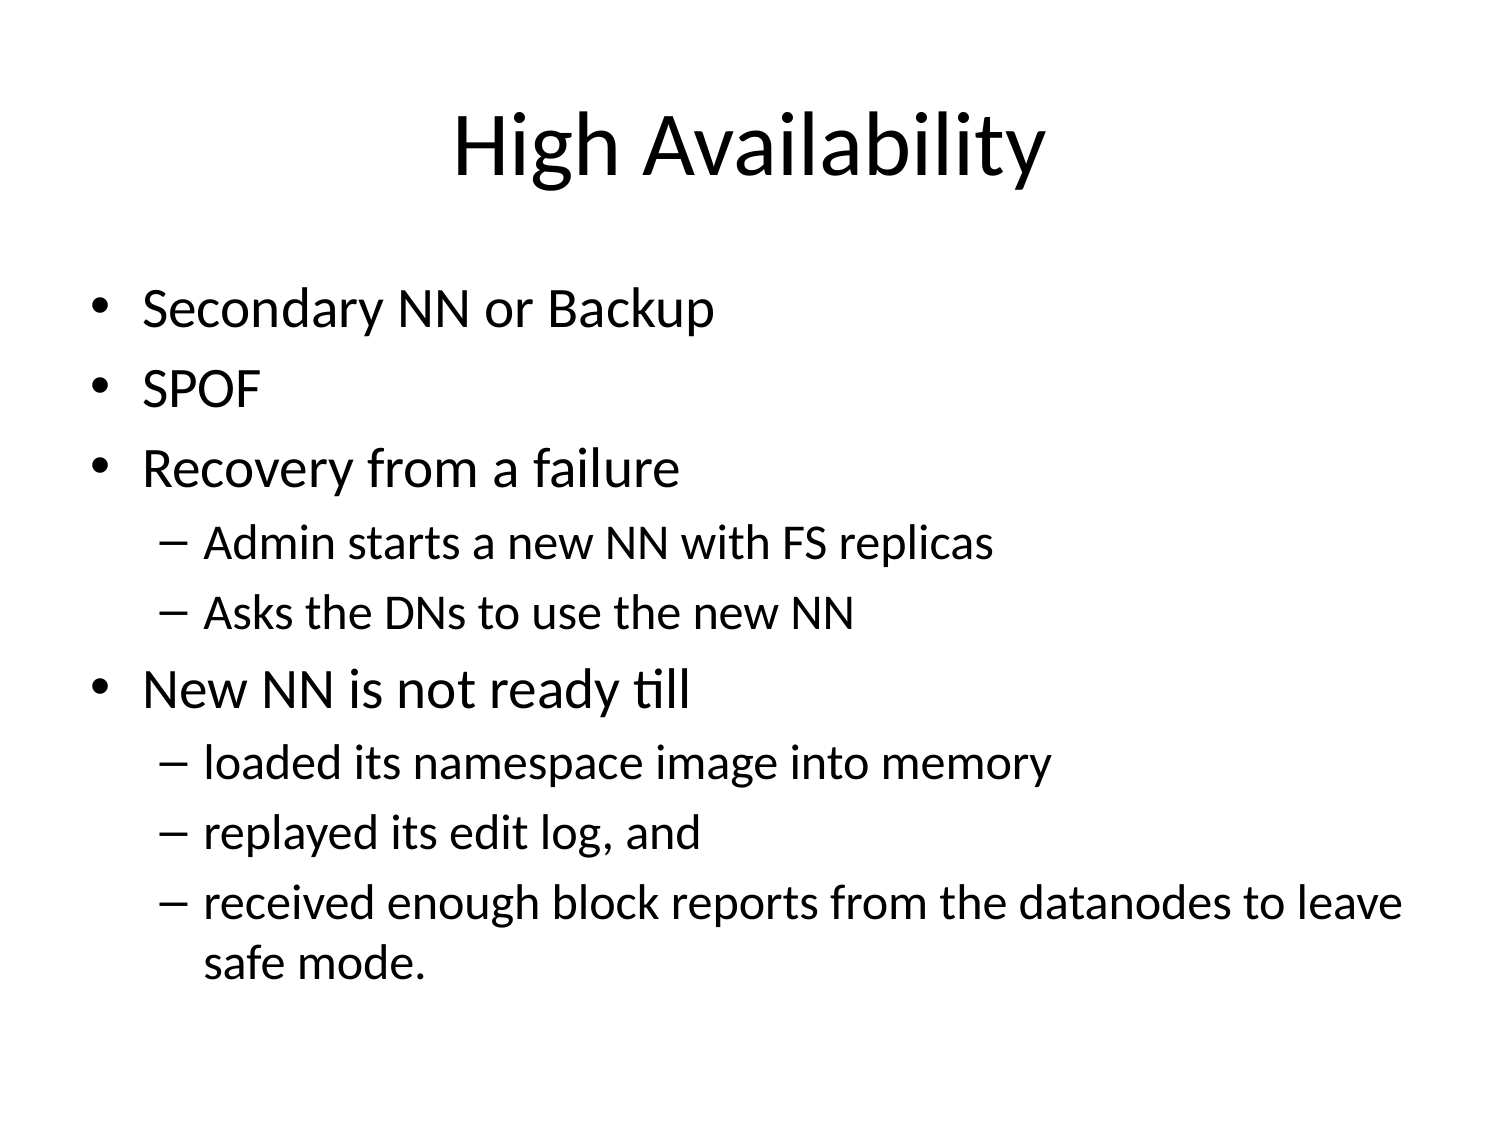

# High Availability
Secondary NN or Backup
SPOF
Recovery from a failure
Admin starts a new NN with FS replicas
Asks the DNs to use the new NN
New NN is not ready till
loaded its namespace image into memory
replayed its edit log, and
received enough block reports from the datanodes to leave safe mode.